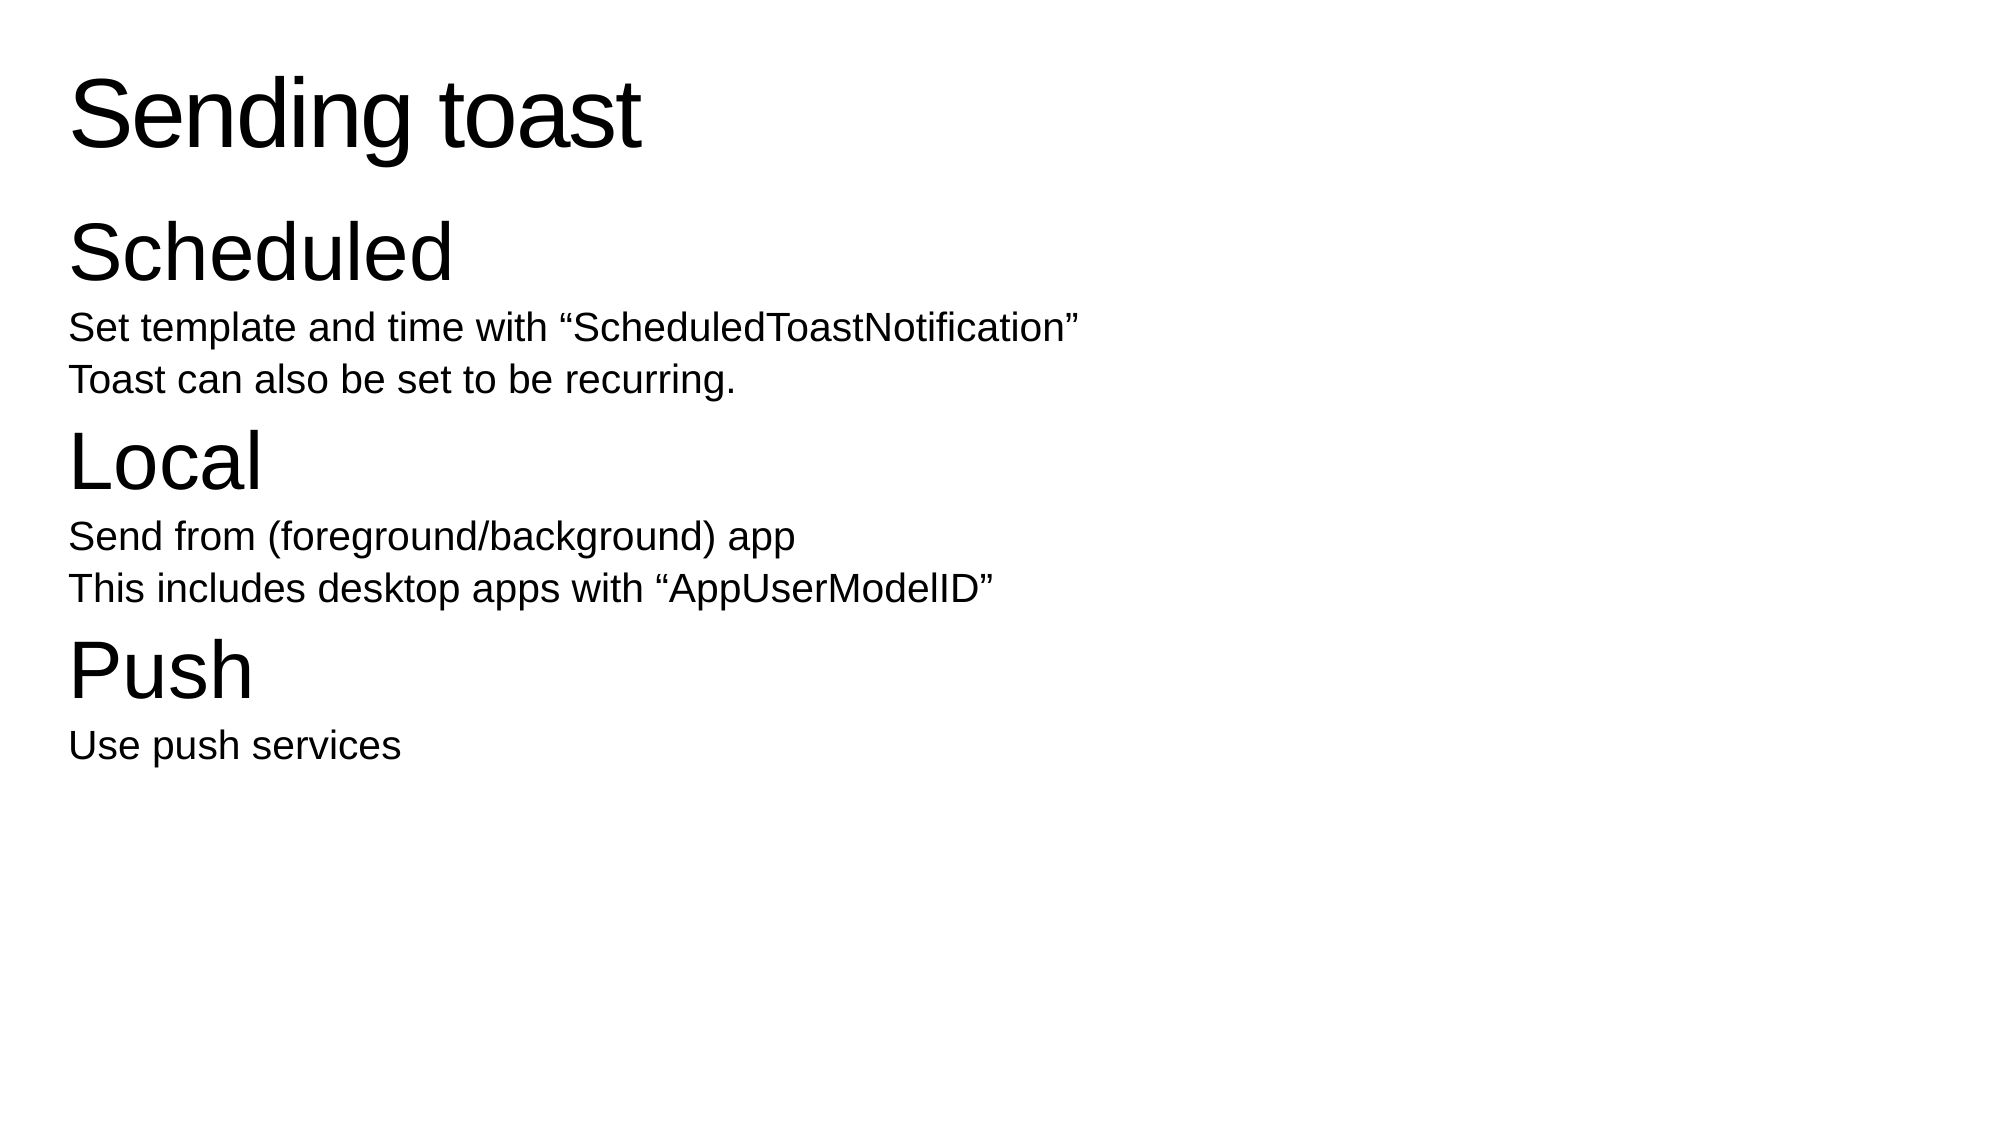

# Sending toast
Scheduled
Set template and time with “ScheduledToastNotification”
Toast can also be set to be recurring.
Local
Send from (foreground/background) app
This includes desktop apps with “AppUserModelID”
Push
Use push services